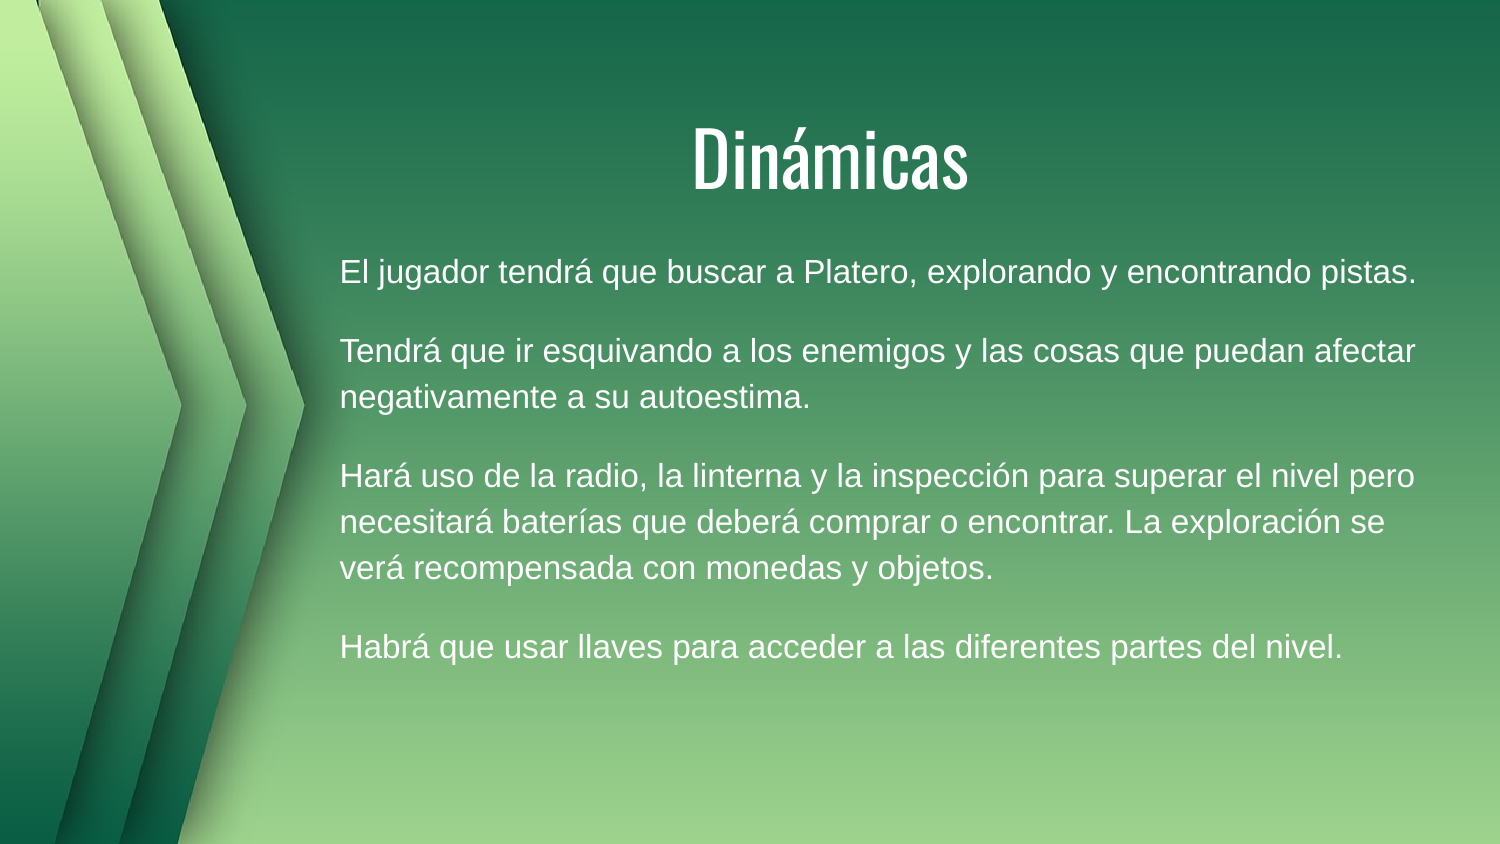

# Dinámicas
El jugador tendrá que buscar a Platero, explorando y encontrando pistas.
Tendrá que ir esquivando a los enemigos y las cosas que puedan afectar negativamente a su autoestima.
Hará uso de la radio, la linterna y la inspección para superar el nivel pero necesitará baterías que deberá comprar o encontrar. La exploración se verá recompensada con monedas y objetos.
Habrá que usar llaves para acceder a las diferentes partes del nivel.